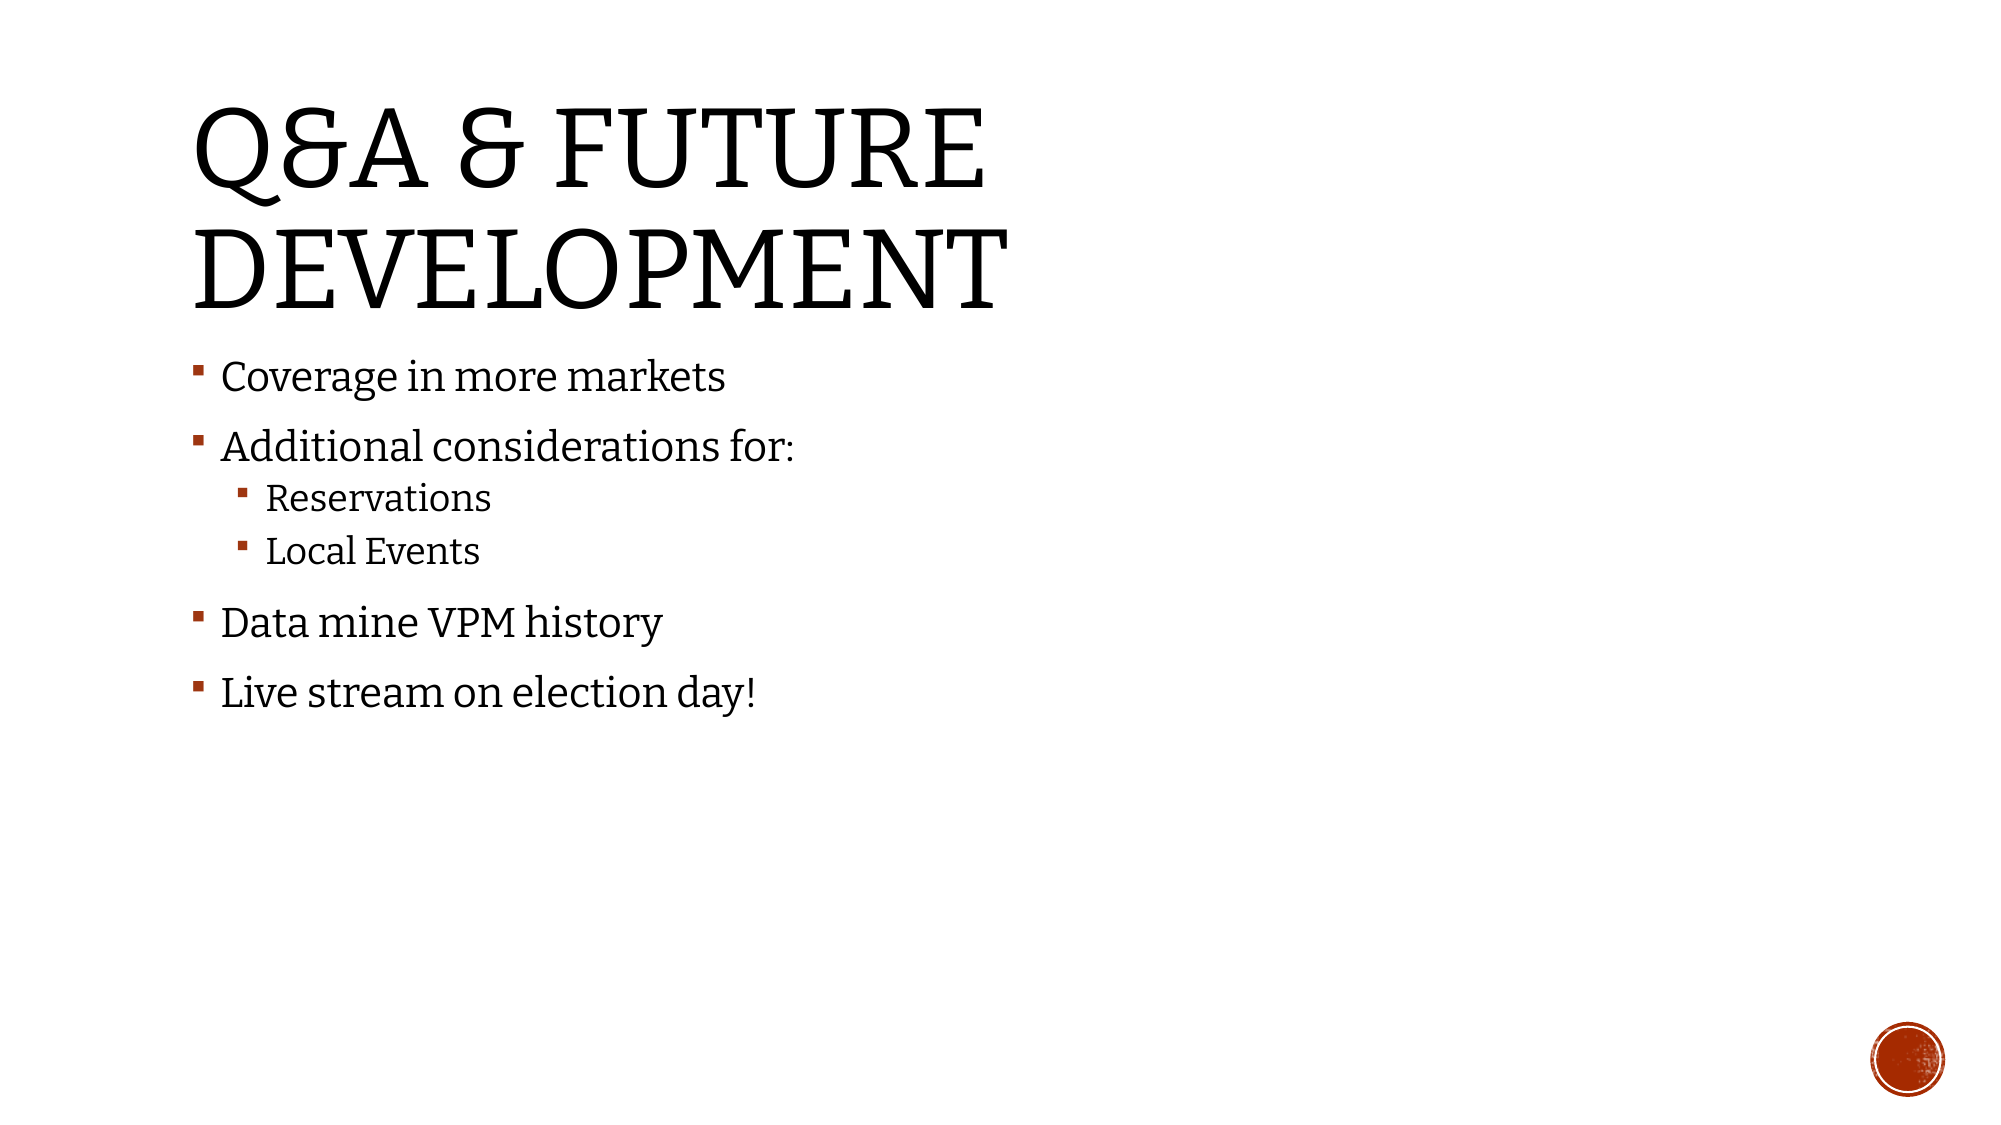

# Q&A & Future development
Coverage in more markets
Additional considerations for:
Reservations
Local Events
Data mine VPM history
Live stream on election day!